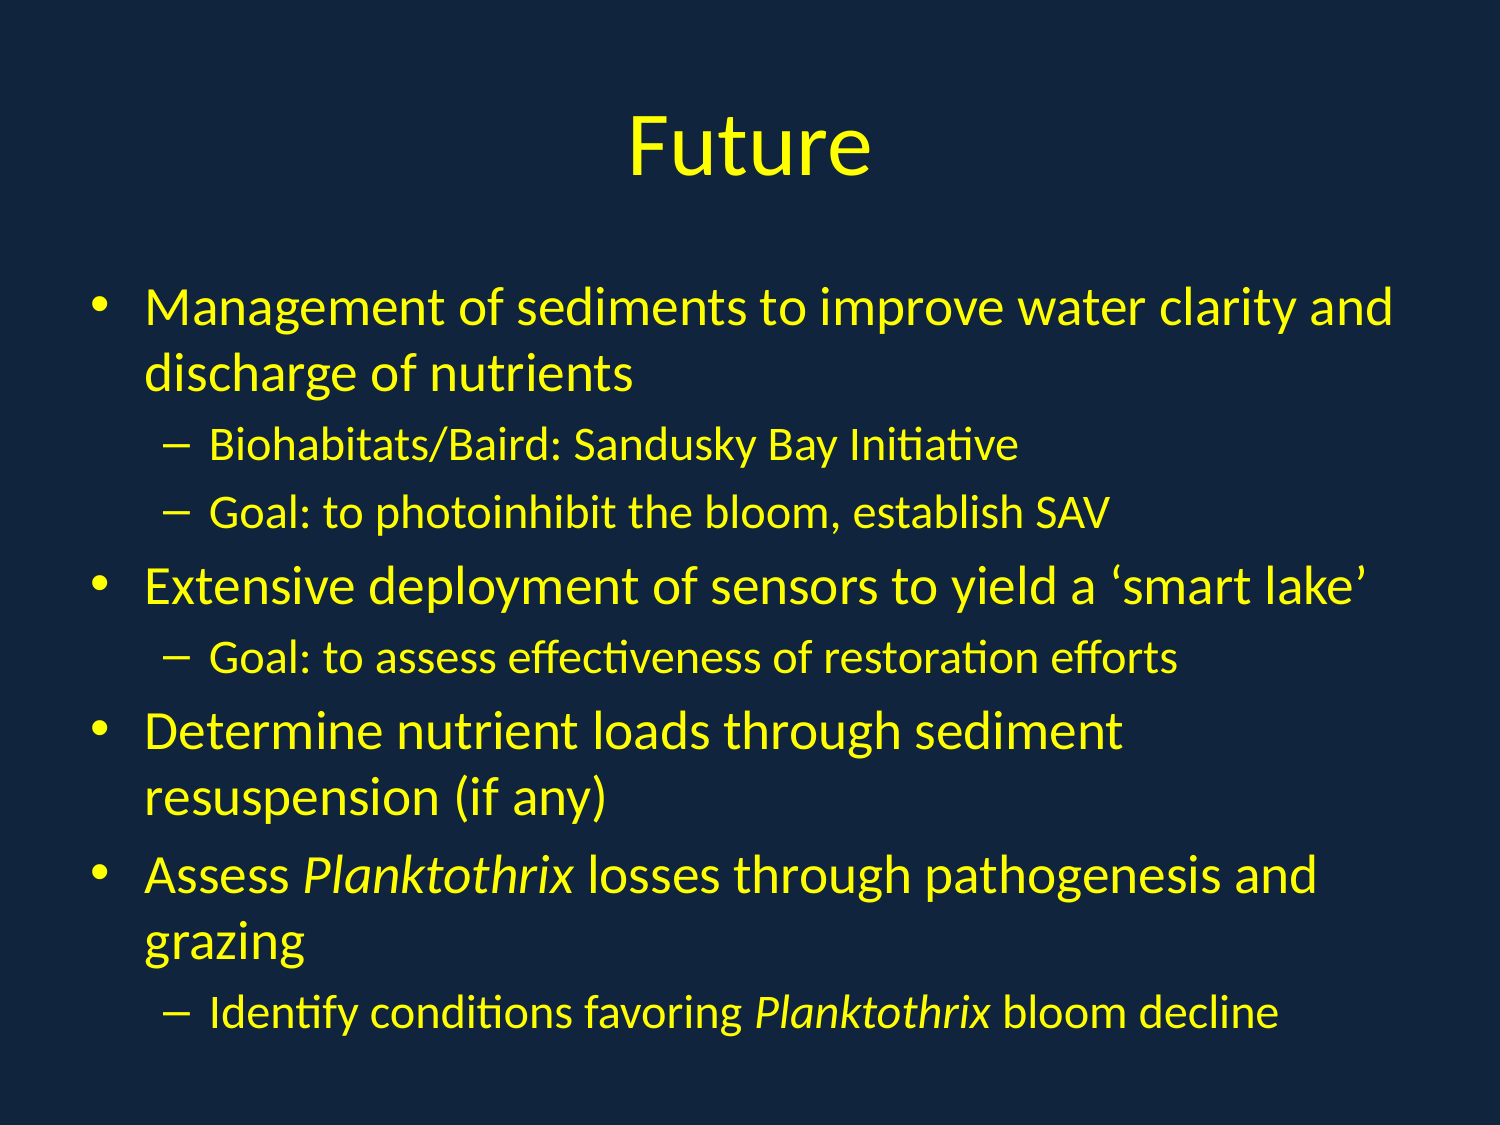

# Future
Management of sediments to improve water clarity and discharge of nutrients
Biohabitats/Baird: Sandusky Bay Initiative
Goal: to photoinhibit the bloom, establish SAV
Extensive deployment of sensors to yield a ‘smart lake’
Goal: to assess effectiveness of restoration efforts
Determine nutrient loads through sediment resuspension (if any)
Assess Planktothrix losses through pathogenesis and grazing
Identify conditions favoring Planktothrix bloom decline